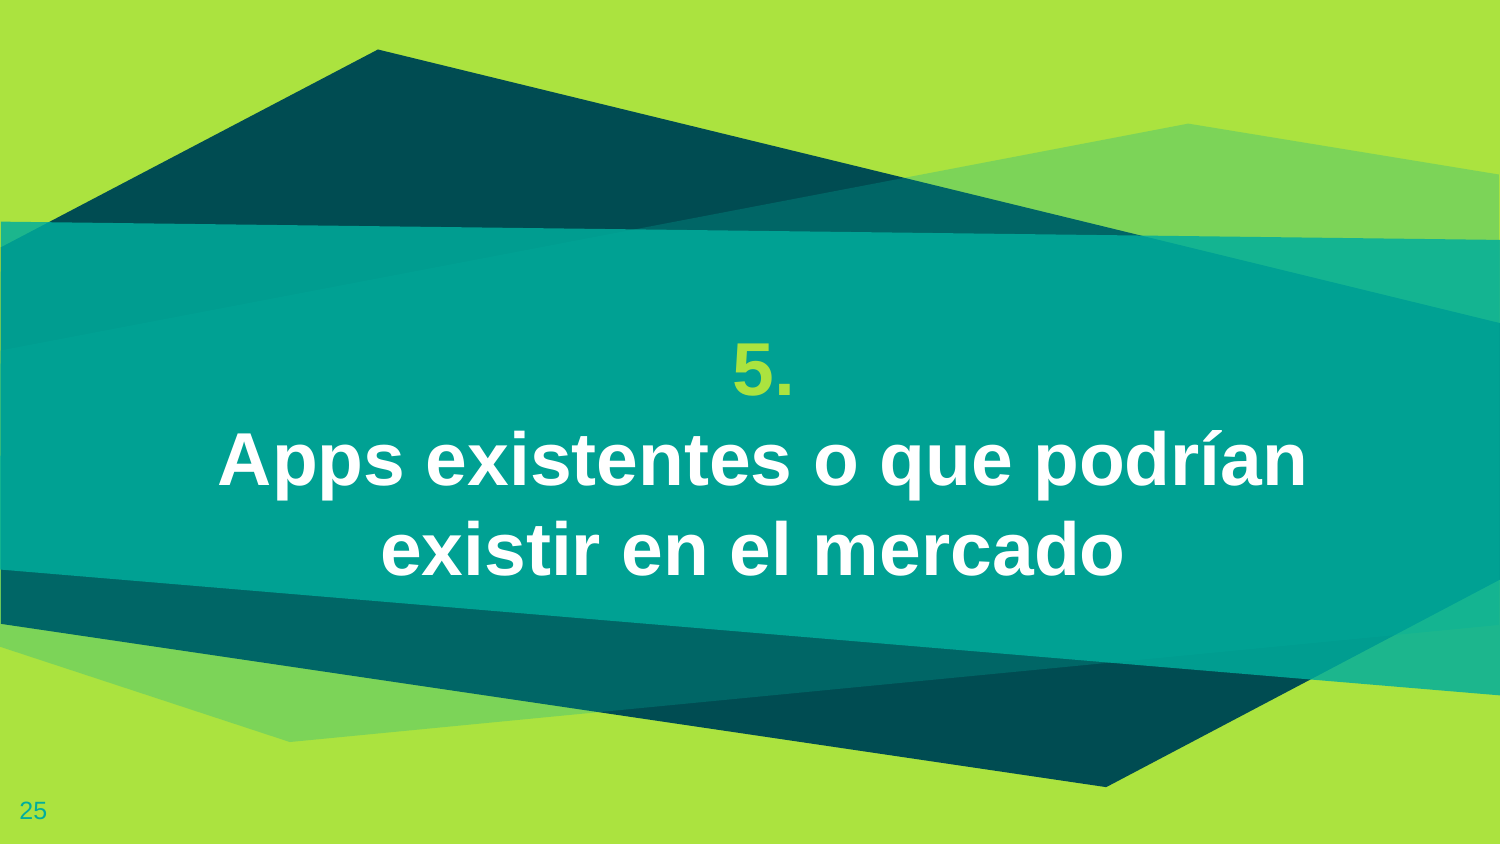

# 5.
Apps existentes o que podrían existir en el mercado
25